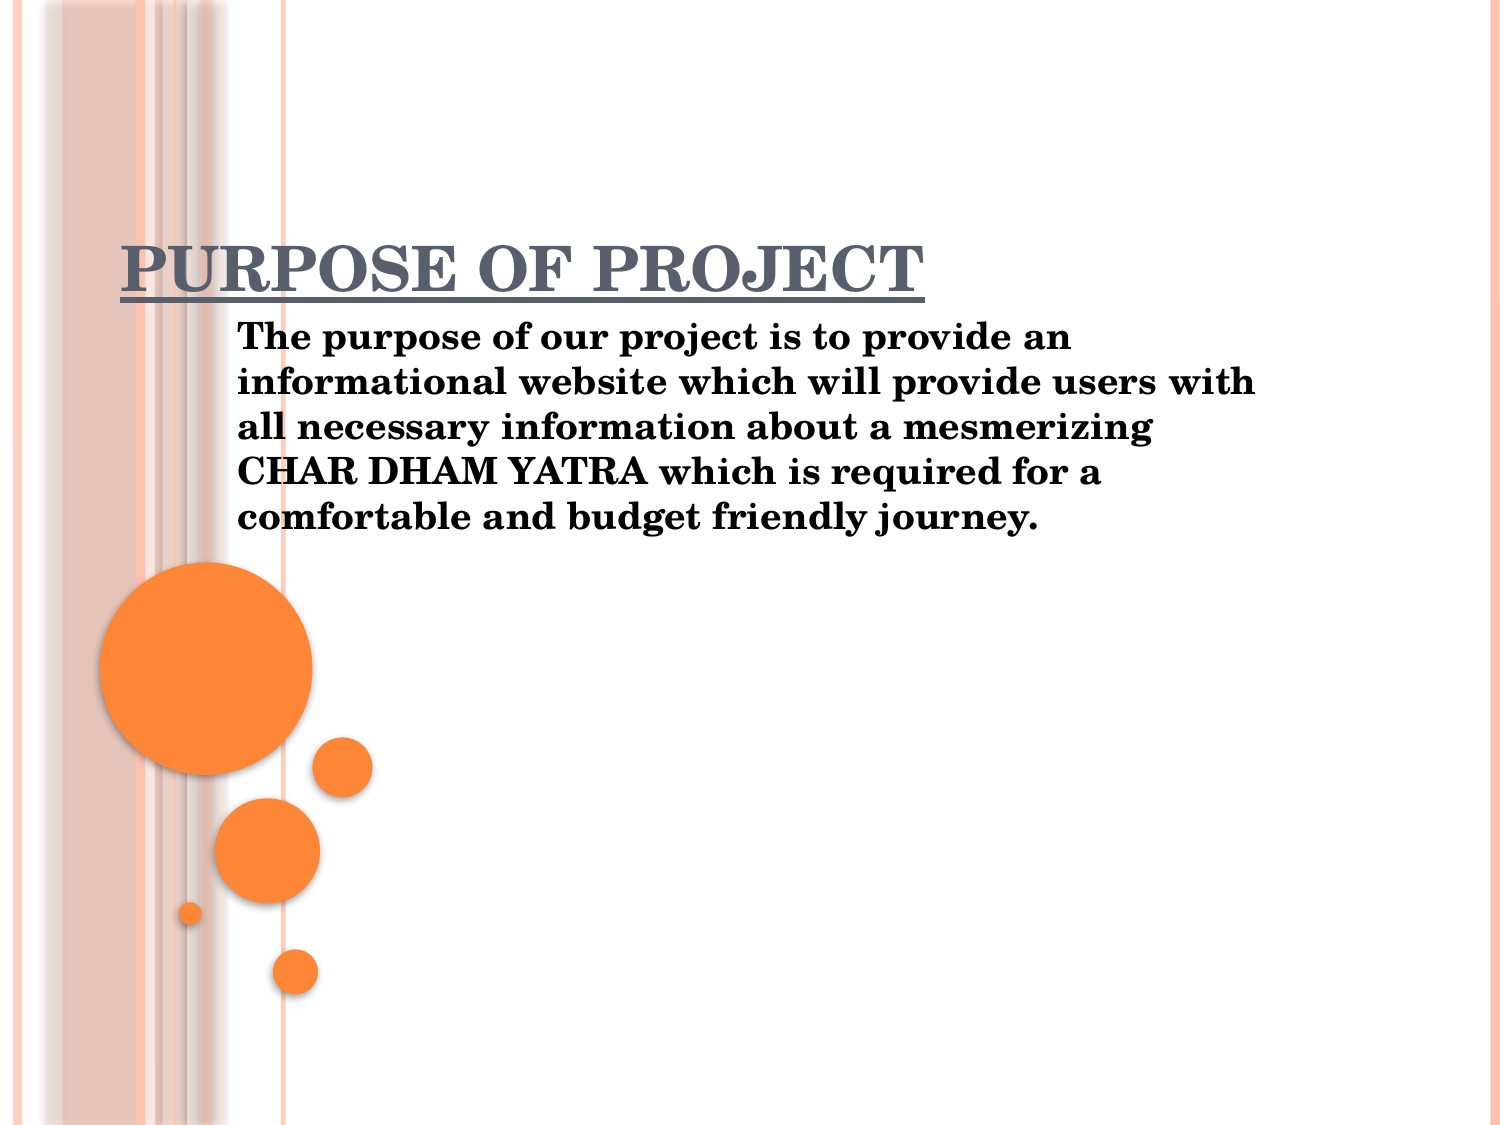

# Purpose of Project
The purpose of our project is to provide an informational website which will provide users with all necessary information about a mesmerizing CHAR DHAM YATRA which is required for a comfortable and budget friendly journey.